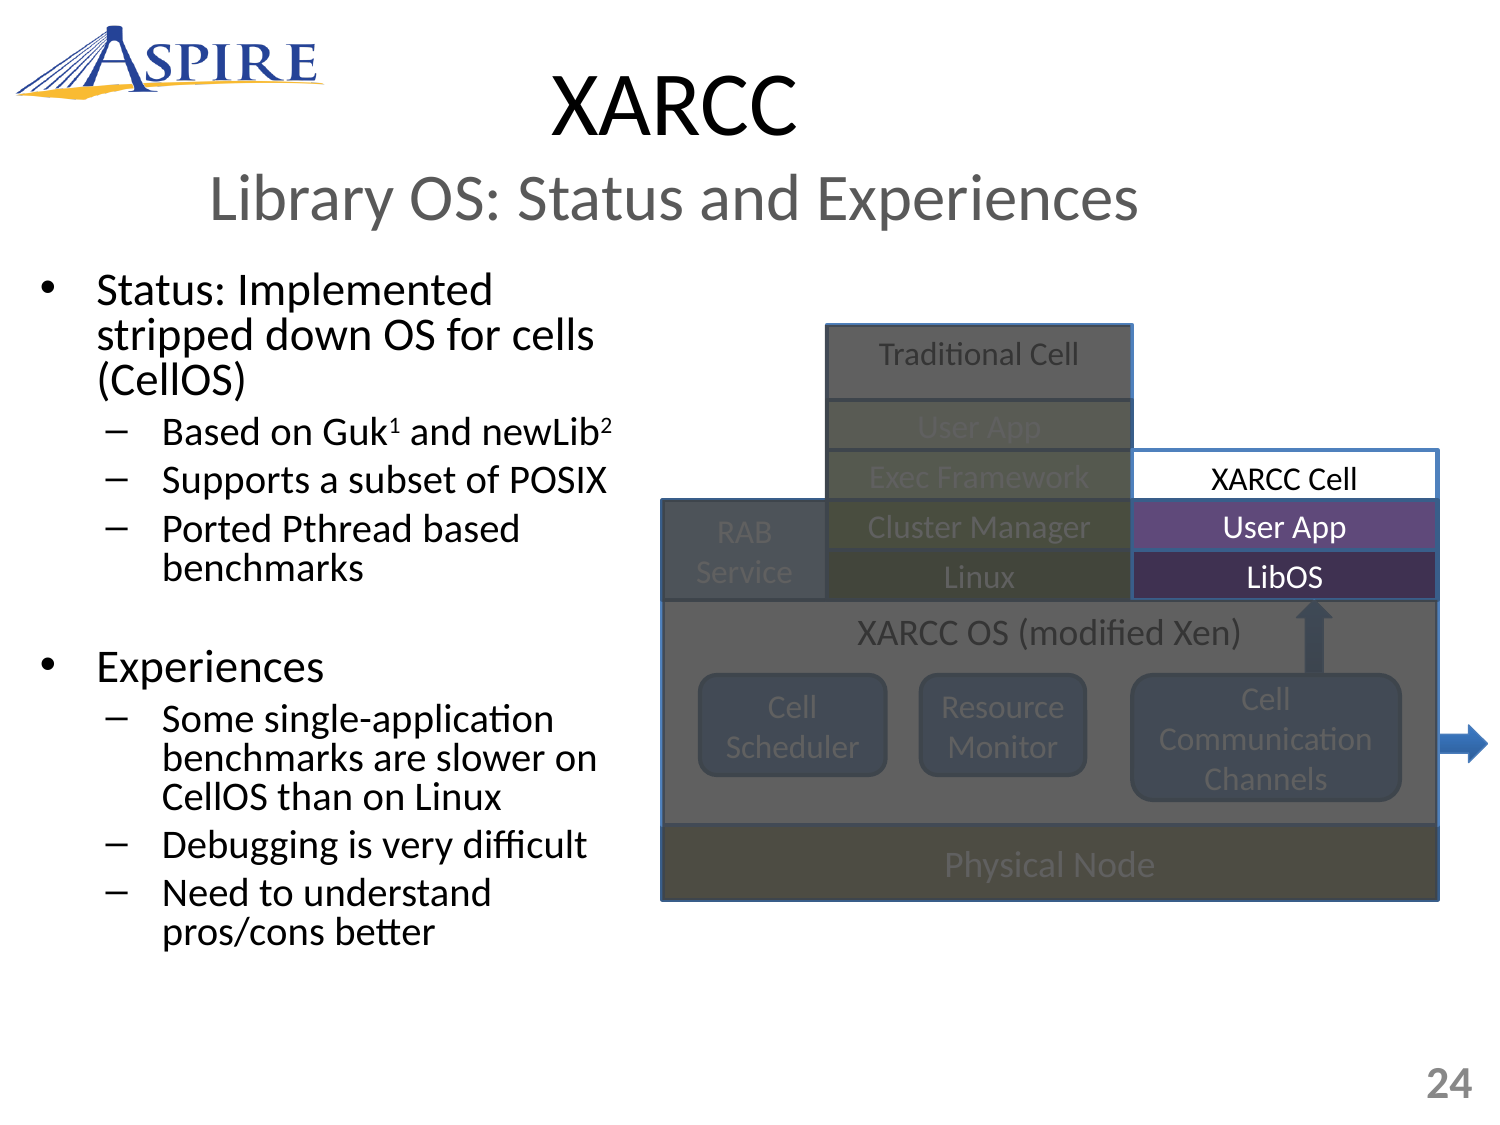

XARCC
Library OS: Status and Experiences
Status: Implemented stripped down OS for cells (CellOS)
Based on Guk1 and newLib2
Supports a subset of POSIX
Ported Pthread based benchmarks

Experiences
Some single-application benchmarks are slower on CellOS than on Linux
Debugging is very difficult
Need to understand pros/cons better

Traditional Cell
User App
Exec Framework
XARCC Cell

RAB
Service
Cluster Manager
User App
Linux
LibOS

XARCC OS (modified Xen)

Cell Scheduler
Resource Monitor
Cell Communication Channels

Physical Node
24